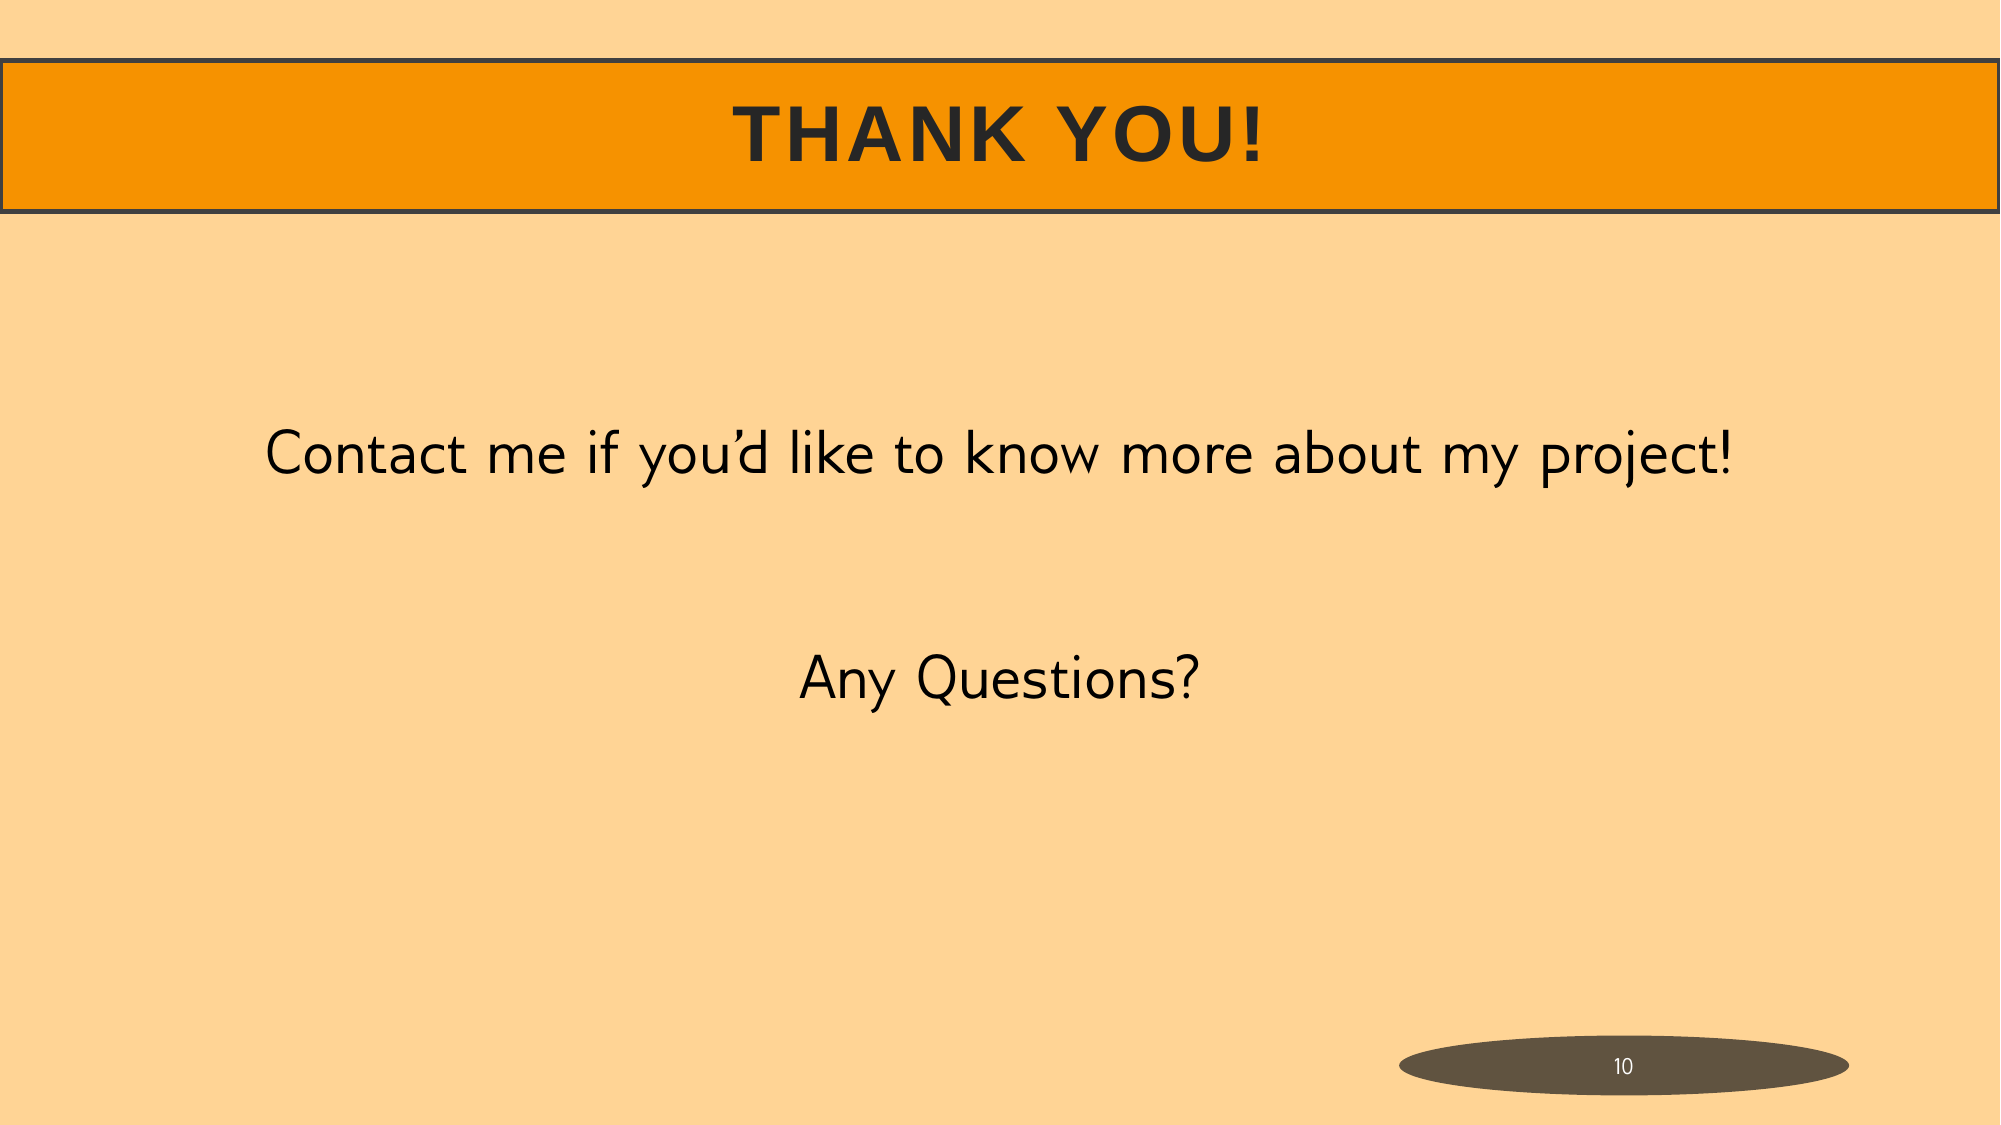

# Thank you!
Contact me if you’d like to know more about my project!

Any Questions?

10